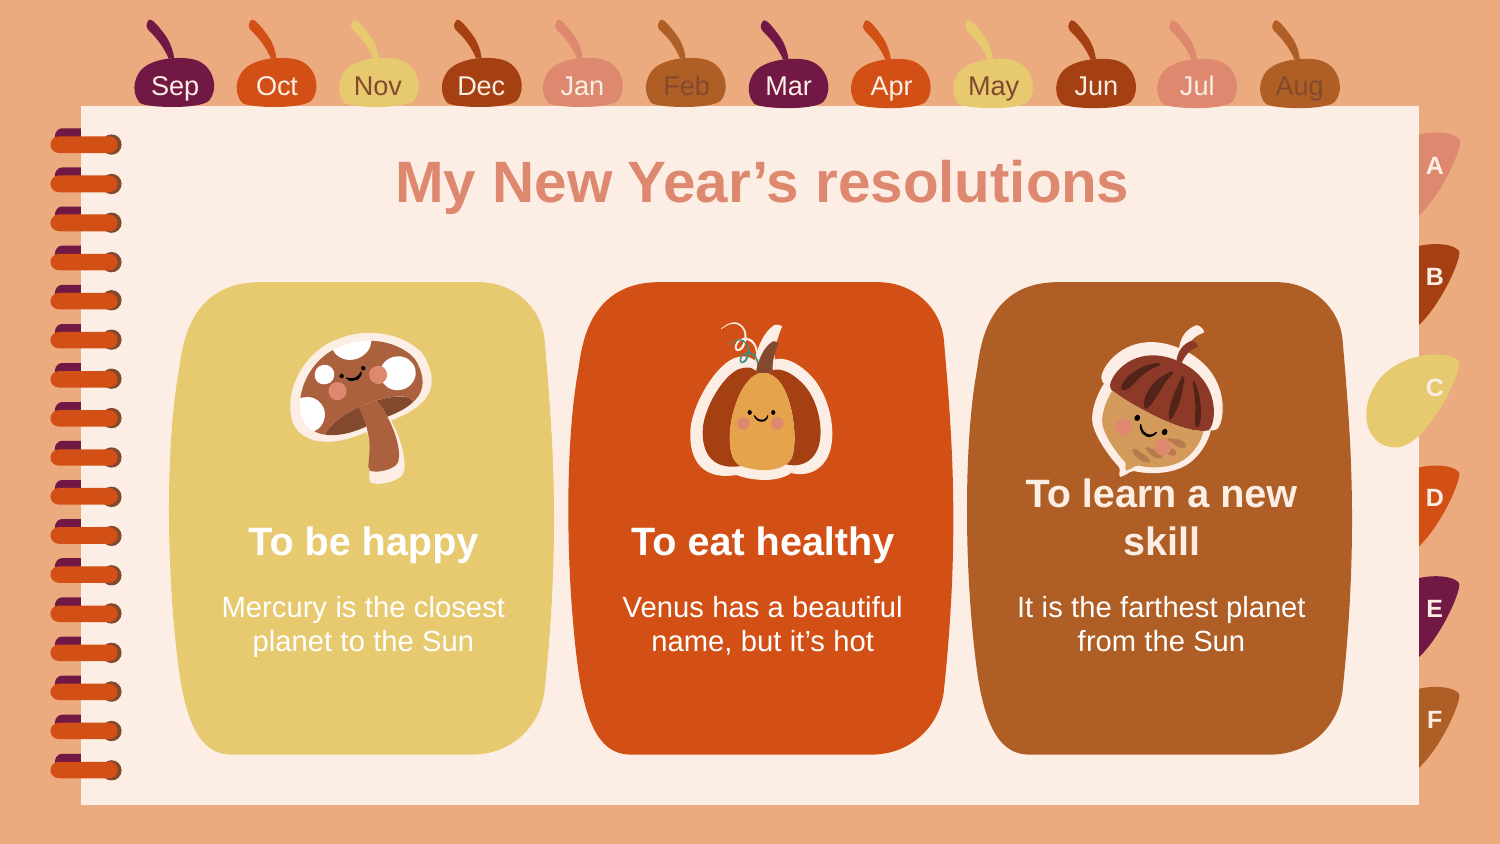

Sep
Oct
Nov
Dec
Jan
Feb
Mar
Apr
May
Jun
Jul
Aug
A
My New Year’s resolutions
B

C
D
# To be happy
To eat healthy
To learn a new skill
Mercury is the closest planet to the Sun
Venus has a beautiful name, but it’s hot
It is the farthest planet from the Sun
E
F